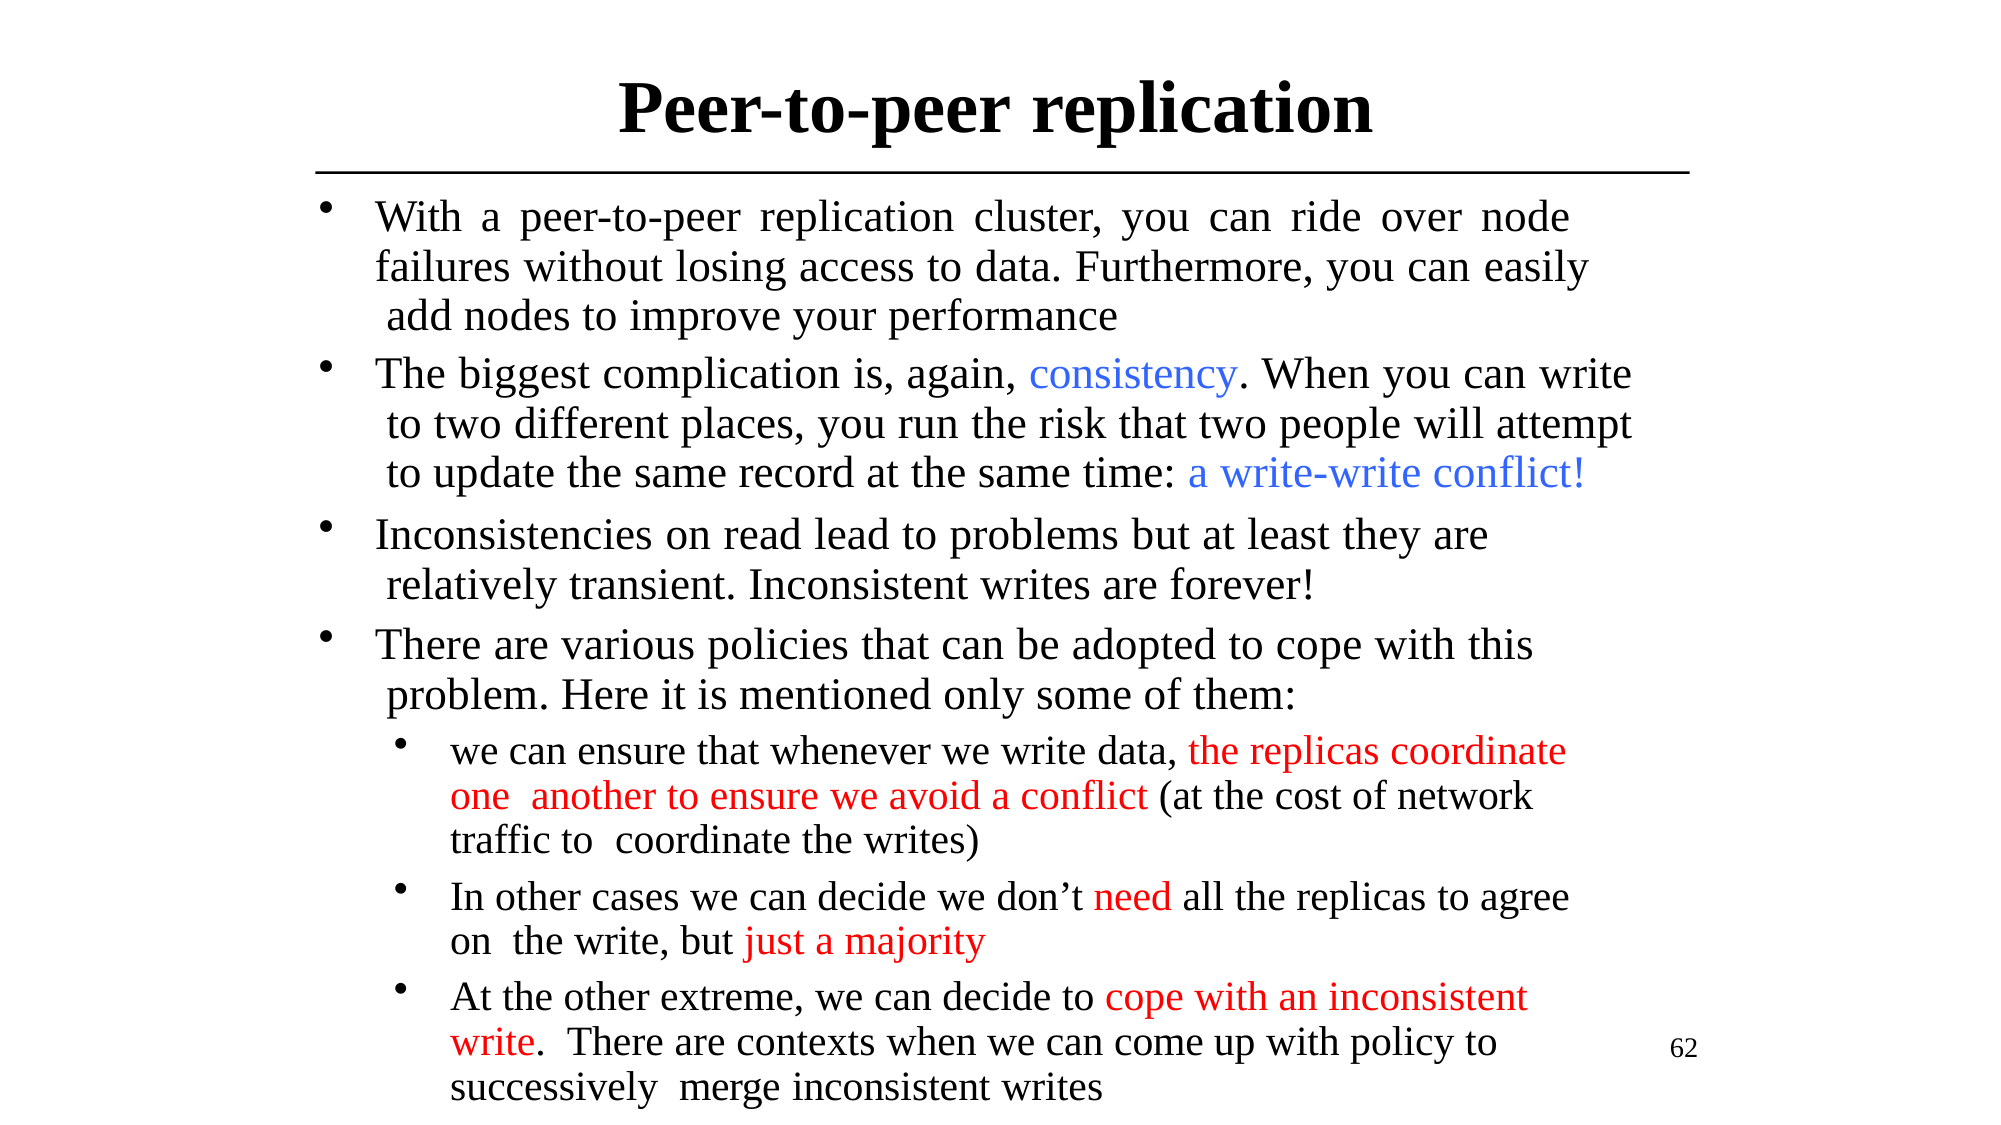

# Peer-to-peer replication

With a peer-to-peer replication cluster, you can ride over node  failures without losing access to data. Furthermore, you can easily  add nodes to improve your performance
The biggest complication is, again, consistency. When you can write  to two different places, you run the risk that two people will attempt  to update the same record at the same time: a write-write conflict!
Inconsistencies on read lead to problems but at least they are  relatively transient. Inconsistent writes are forever!
There are various policies that can be adopted to cope with this  problem. Here it is mentioned only some of them:
we can ensure that whenever we write data, the replicas coordinate one  another to ensure we avoid a conflict (at the cost of network traffic to  coordinate the writes)
In other cases we can decide we don’t need all the replicas to agree on  the write, but just a majority
At the other extreme, we can decide to cope with an inconsistent write.  There are contexts when we can come up with policy to successively  merge inconsistent writes
62